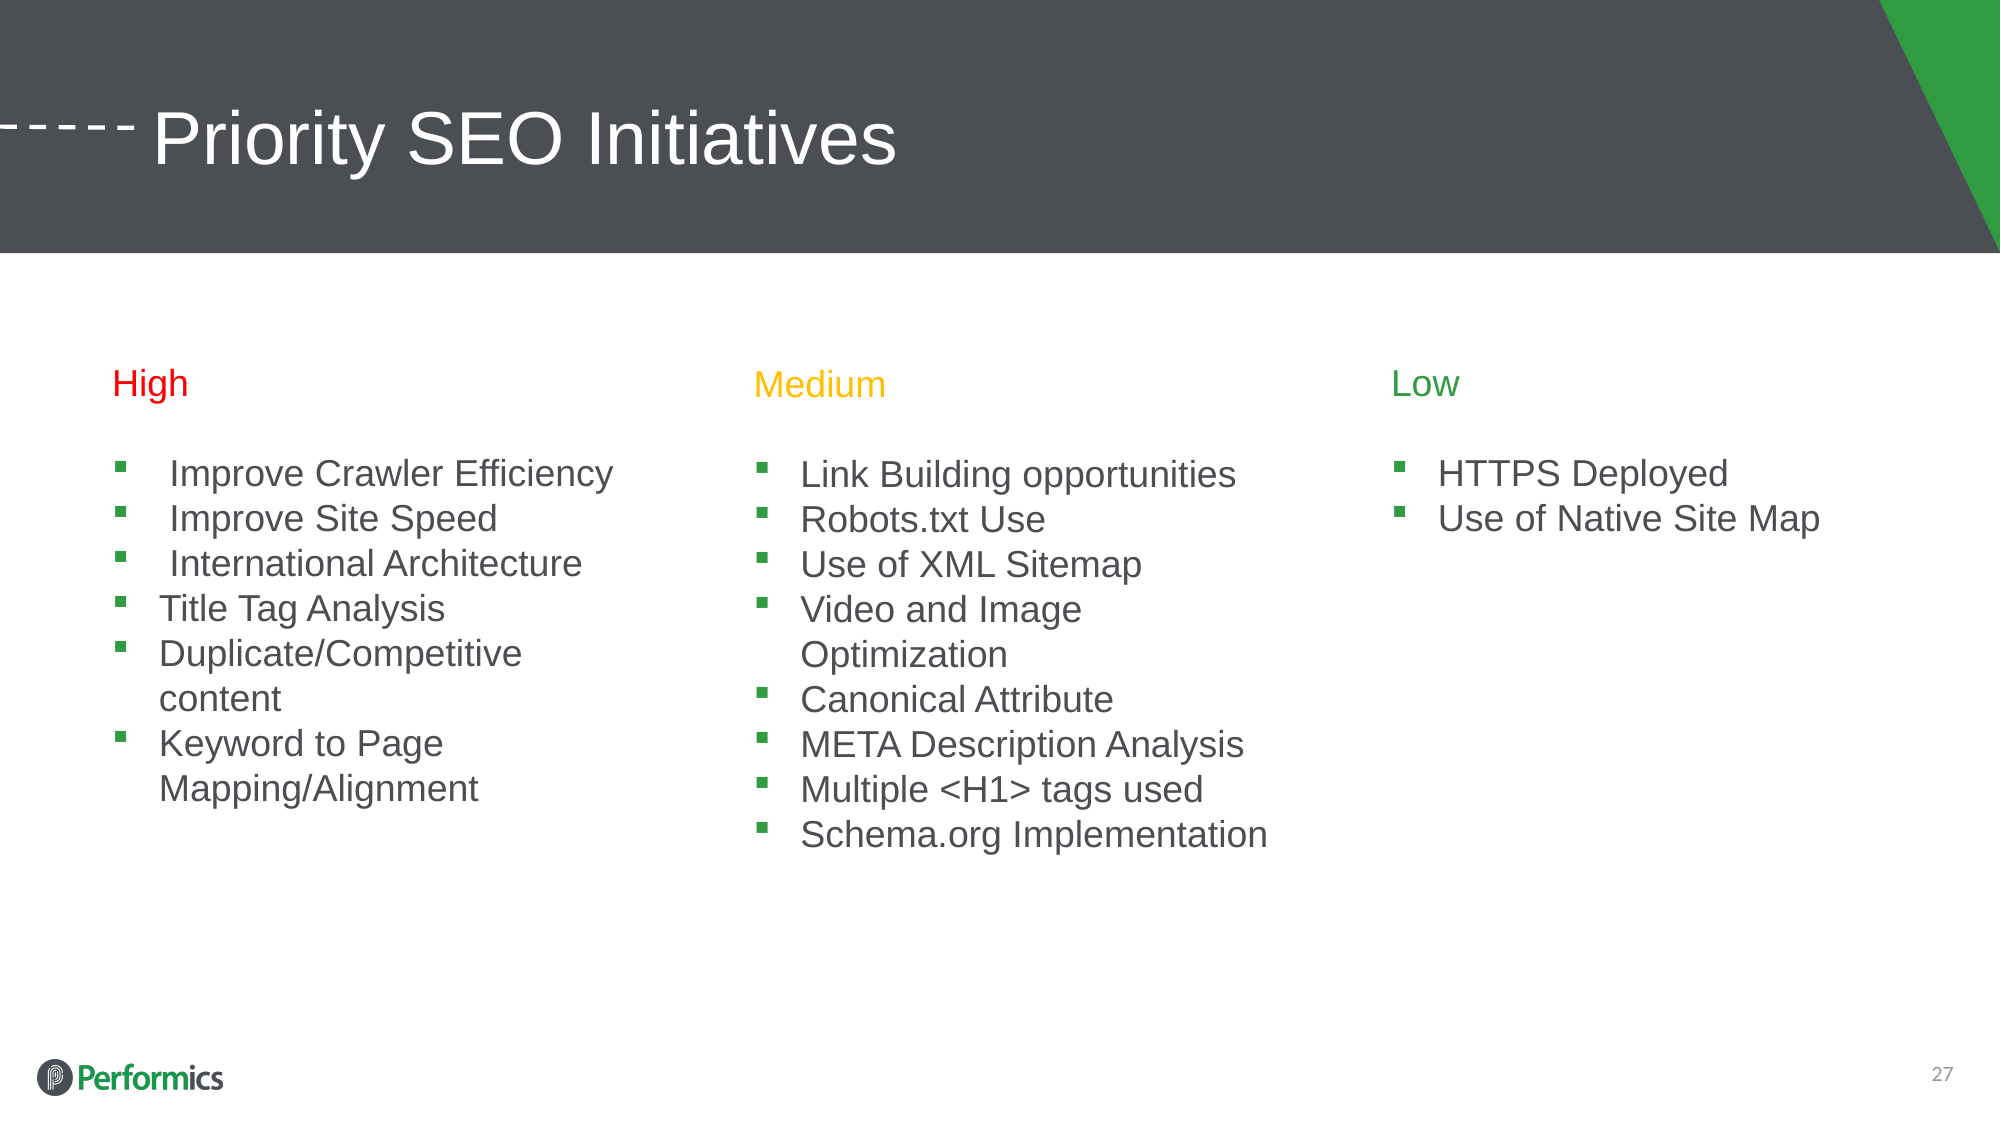

# Priority SEO Initiatives
High

 Improve Crawler Efficiency
 Improve Site Speed
 International Architecture
Title Tag Analysis
Duplicate/Competitive content
Keyword to Page Mapping/Alignment

Low

HTTPS Deployed
Use of Native Site Map

Medium

Link Building opportunities
Robots.txt Use
Use of XML Sitemap
Video and Image Optimization
Canonical Attribute
META Description Analysis
Multiple <H1> tags used
Schema.org Implementation

27